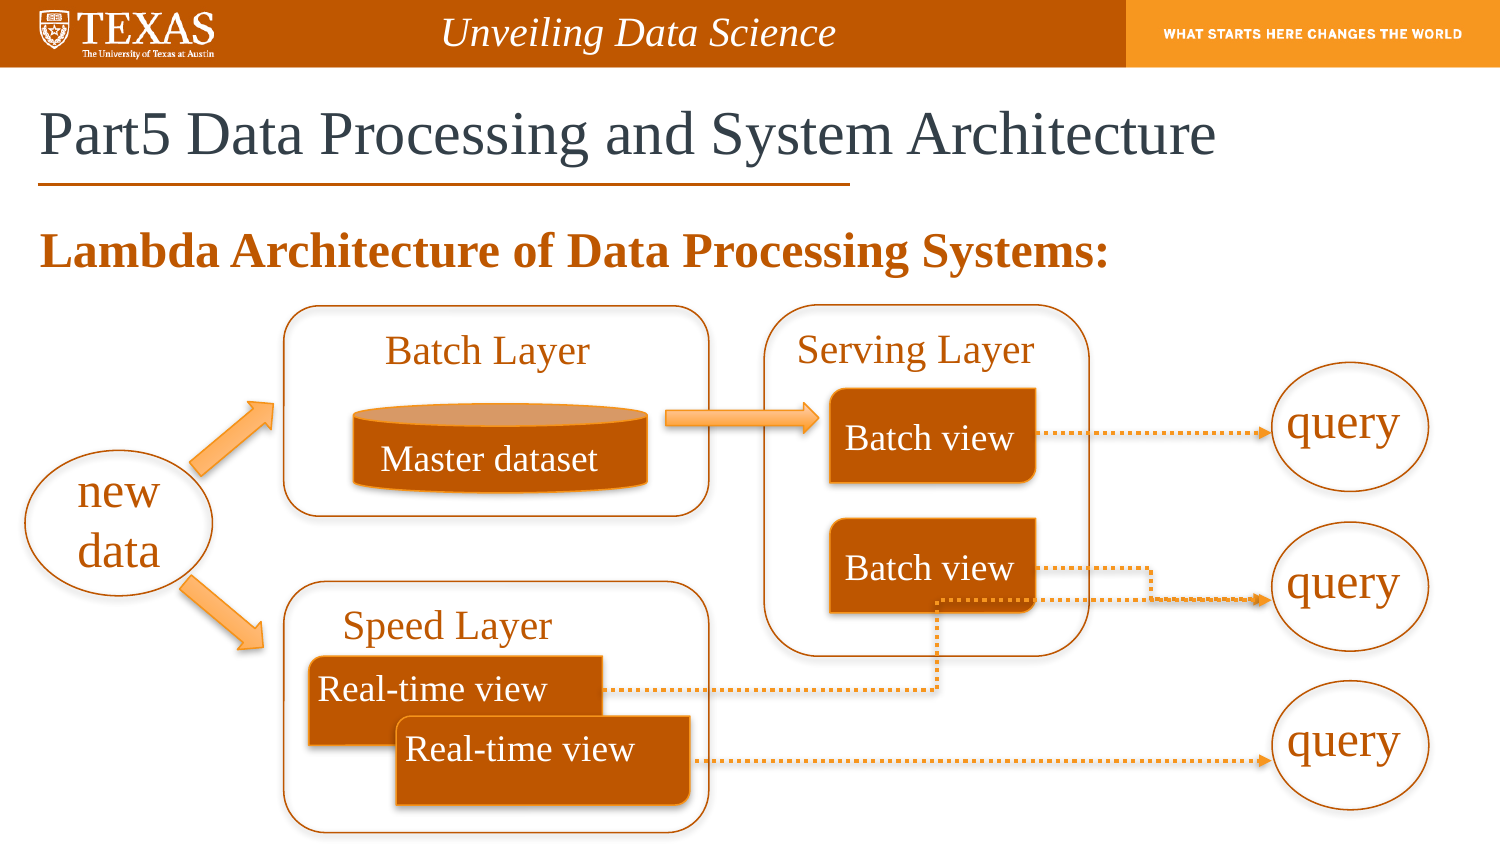

Unveiling Data Science
# Part5 Data Processing and System Architecture
Lambda Architecture of Data Processing Systems:

Serving Layer

Batch view

Batch view

Batch Layer

Master dataset

query

new
data

query

Speed Layer

Real-time view

Real-time view

query